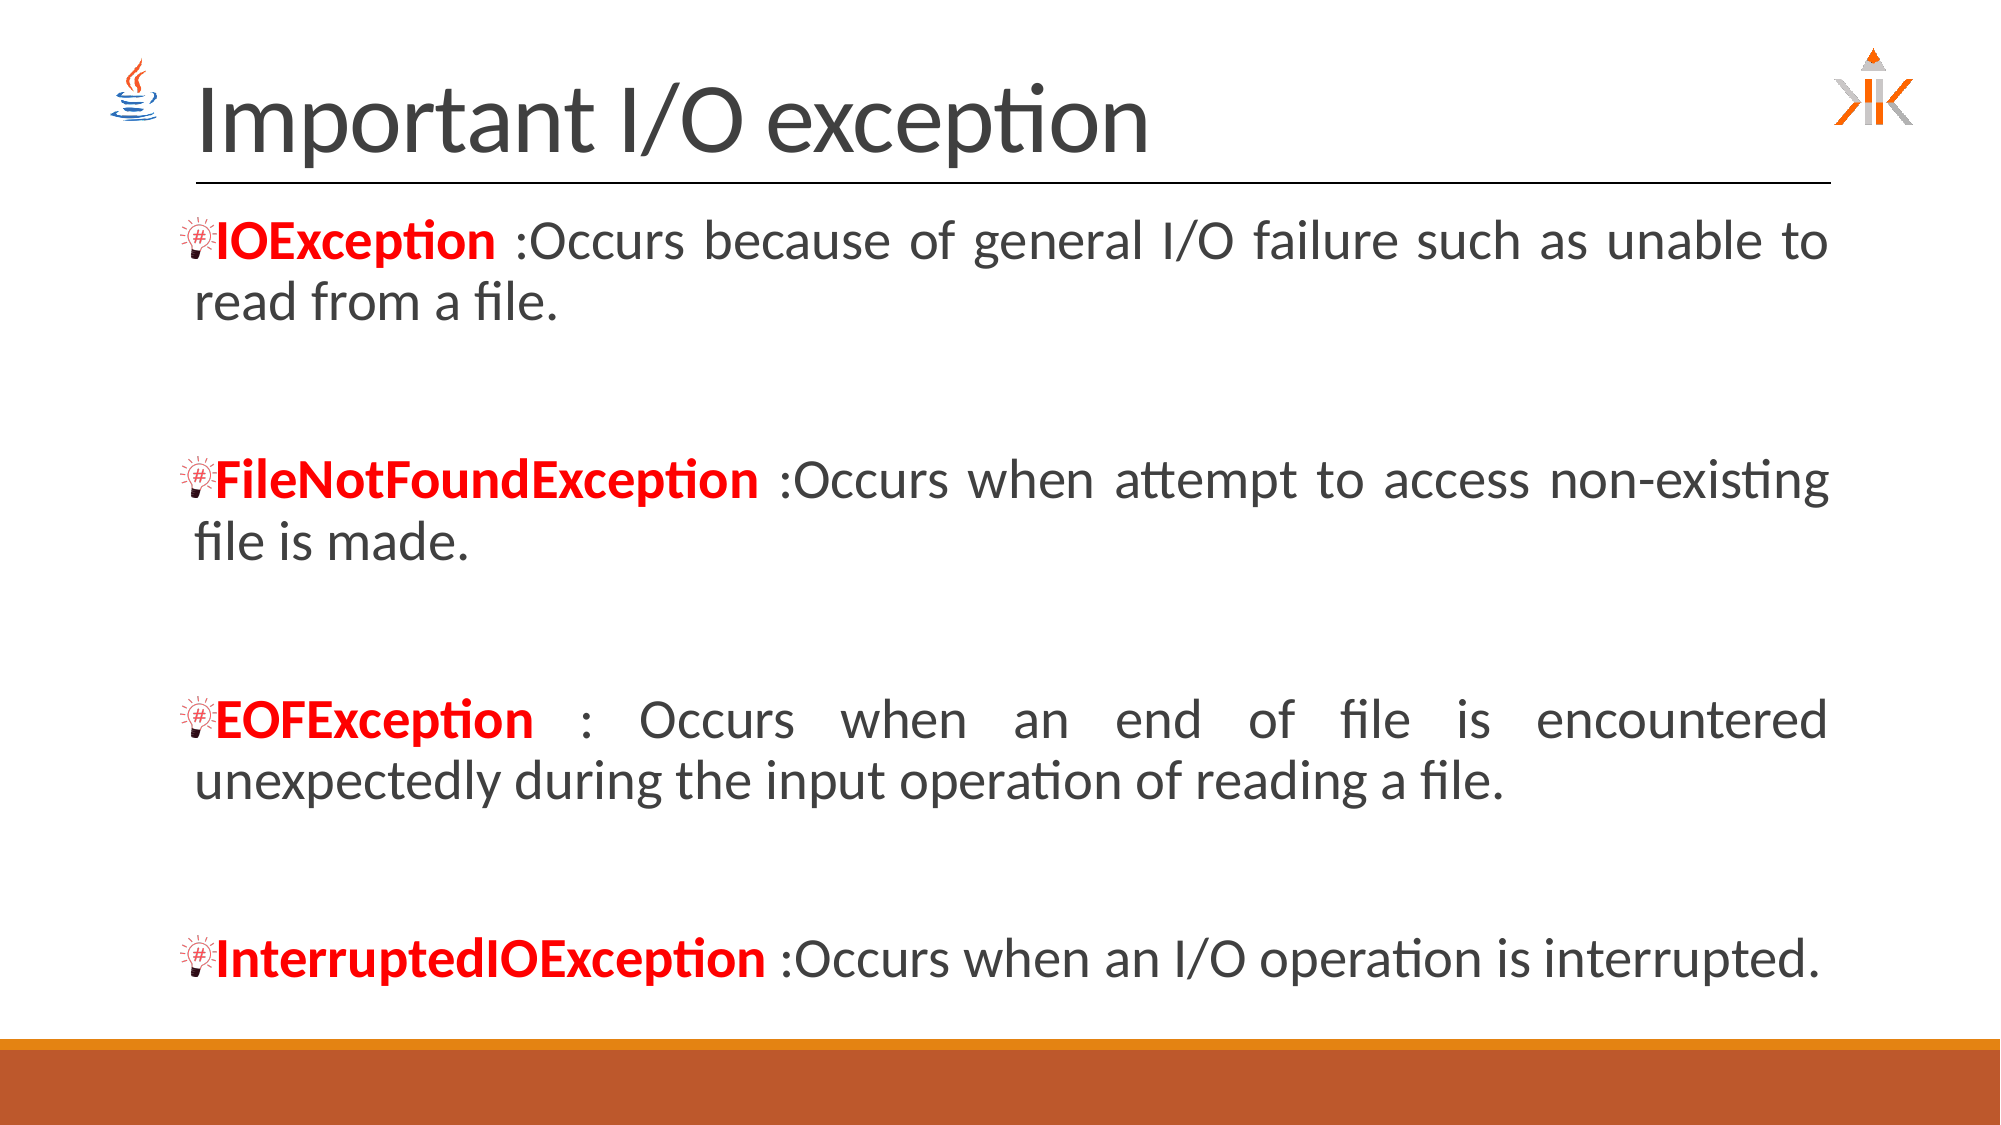

# Important I/O exception
IOException :Occurs because of general I/O failure such as unable to read from a file.

FileNotFoundException :Occurs when attempt to access non-existing file is made.

EOFException : Occurs when an end of file is encountered unexpectedly during the input operation of reading a file.

InterruptedIOException :Occurs when an I/O operation is interrupted.